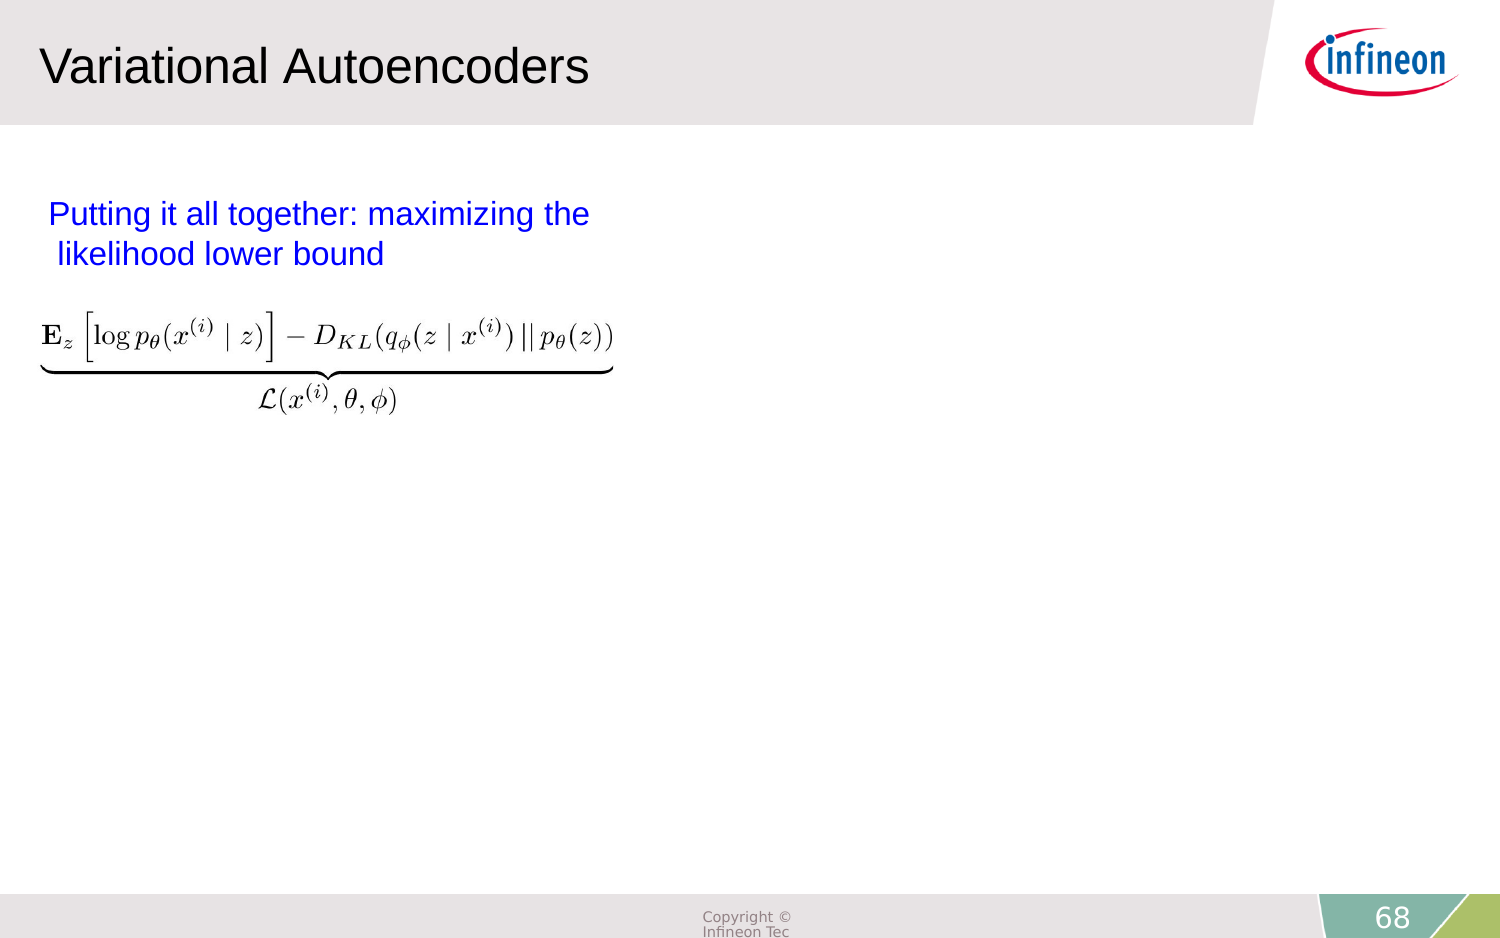

Variational Autoencoders
Putting it all together: maximizing the  likelihood lower bound

Lecture 13 -
Copyright © Infineon Technologies AG 2018. All rights reserved.
68